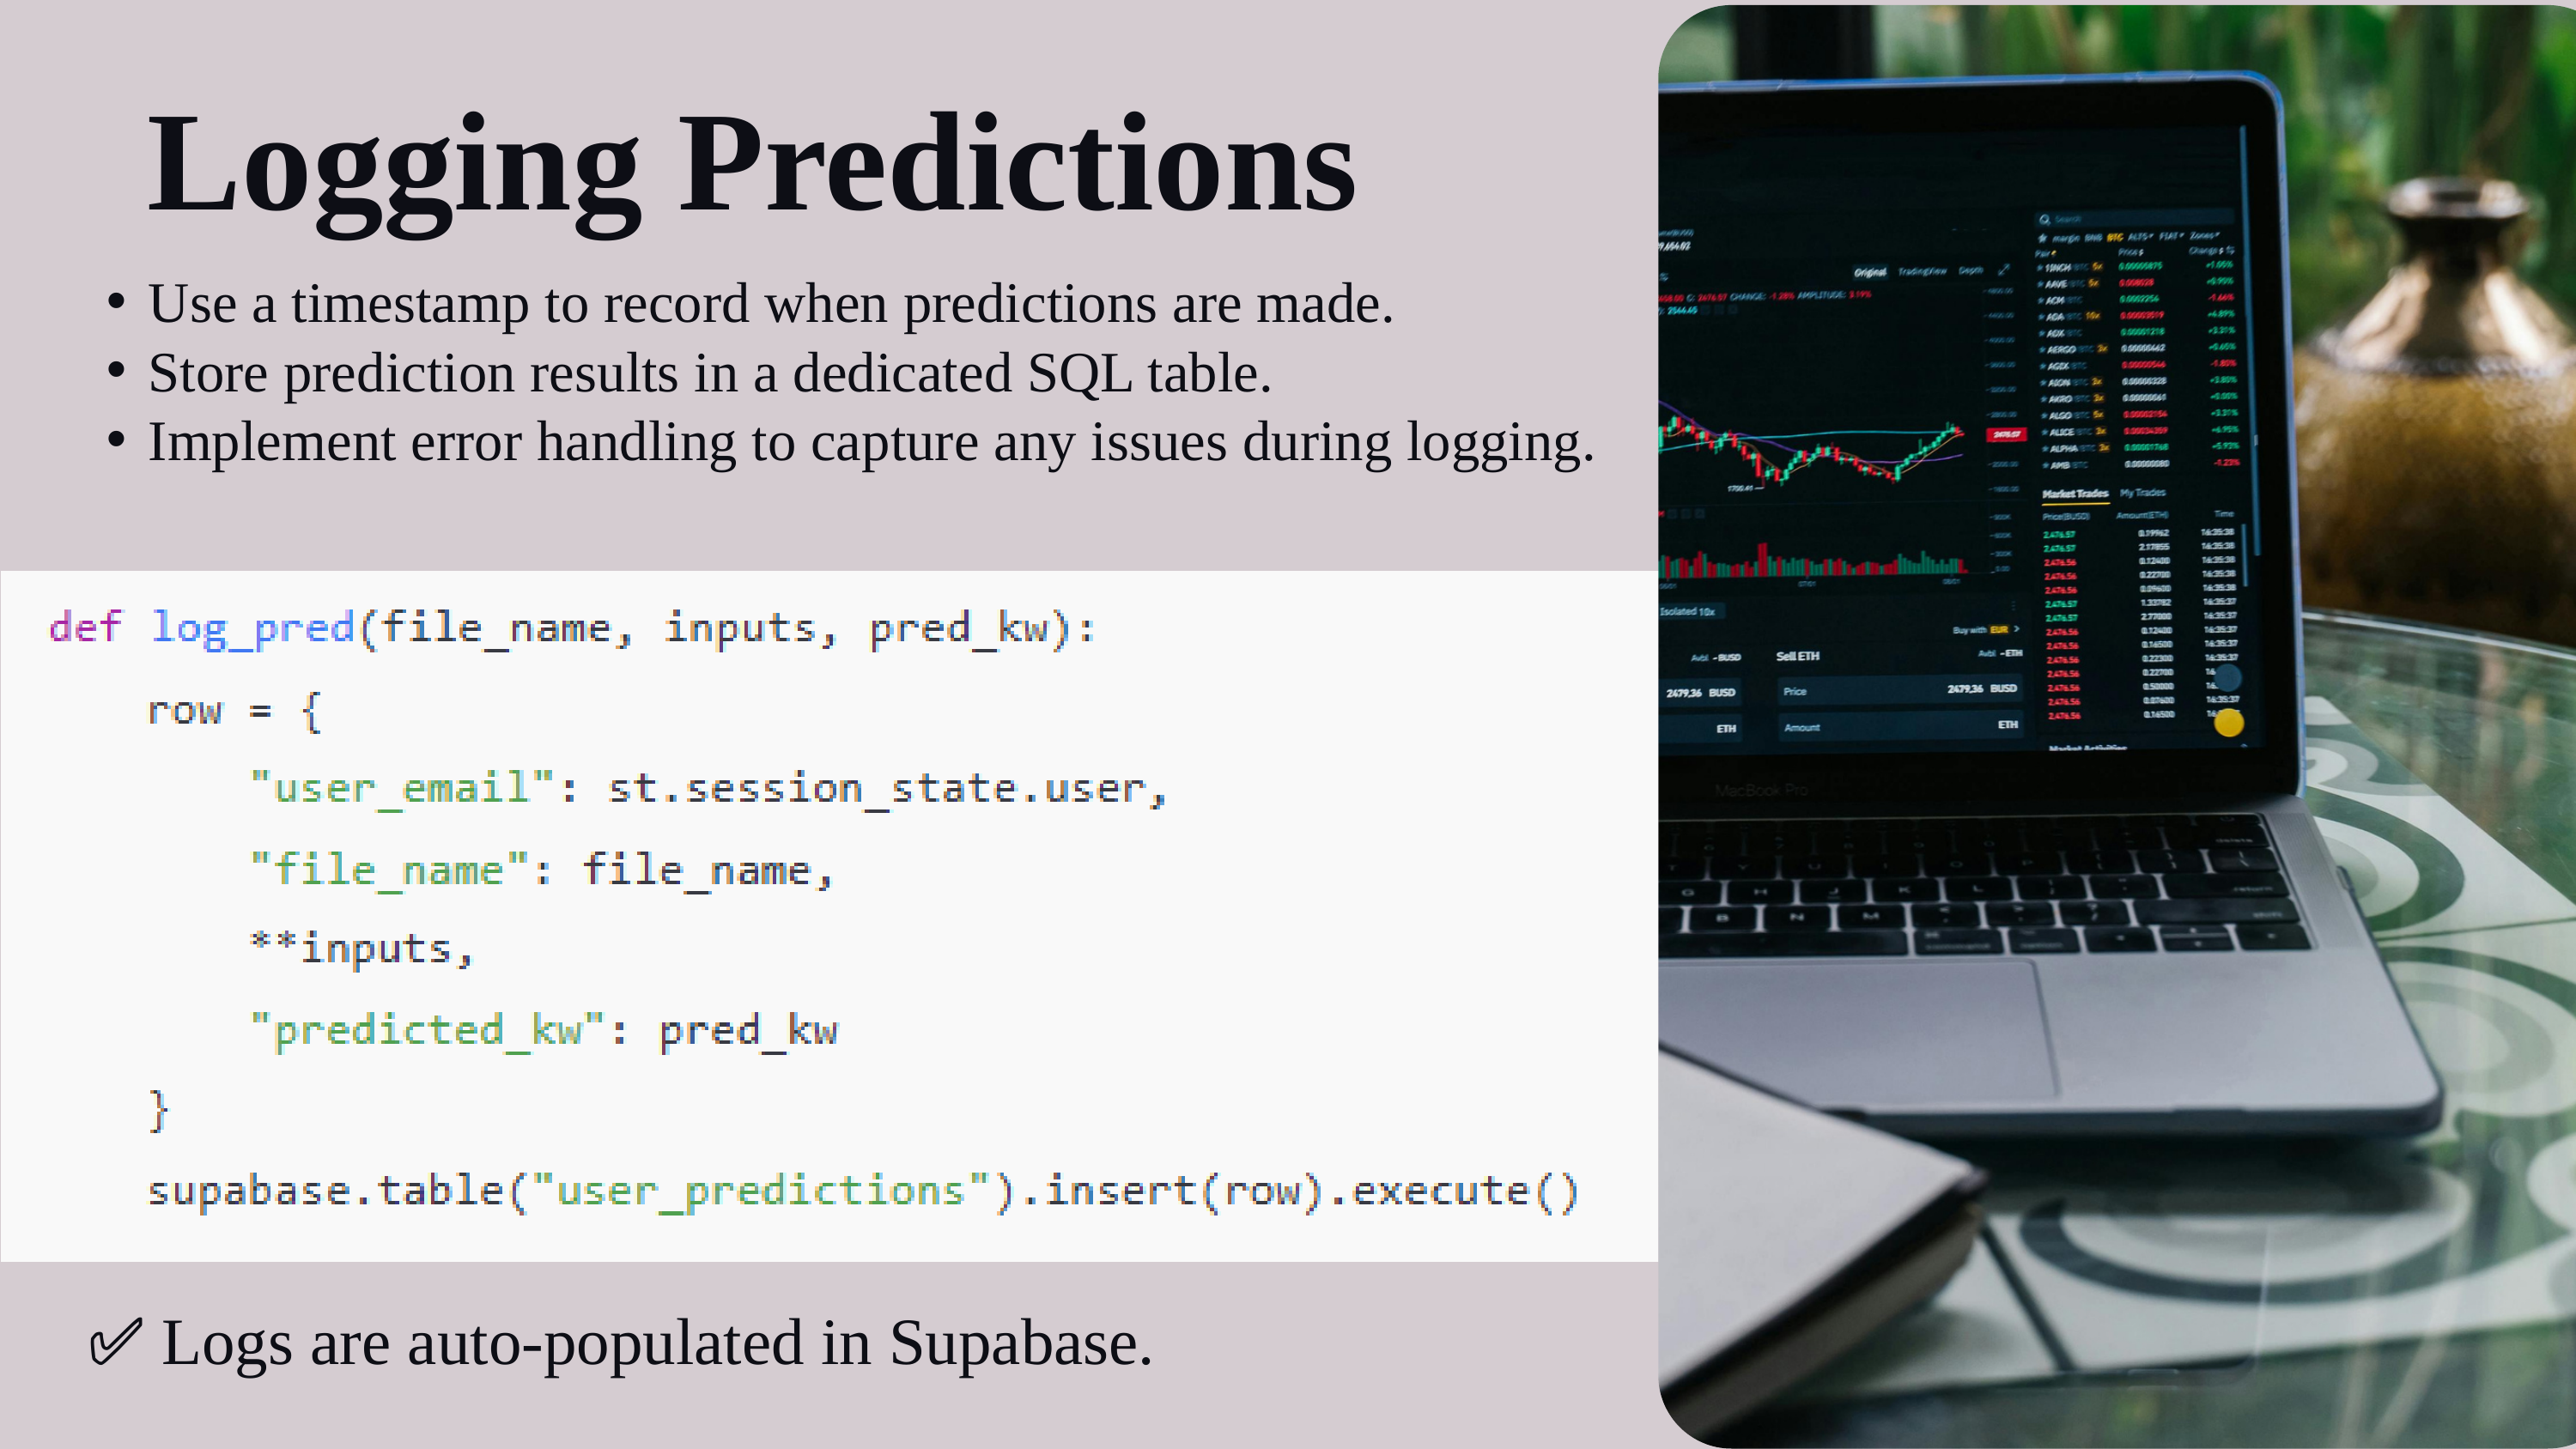

Logging Predictions
Use a timestamp to record when predictions are made.
Store prediction results in a dedicated SQL table.
Implement error handling to capture any issues during logging.

✅ Logs are auto-populated in Supabase.